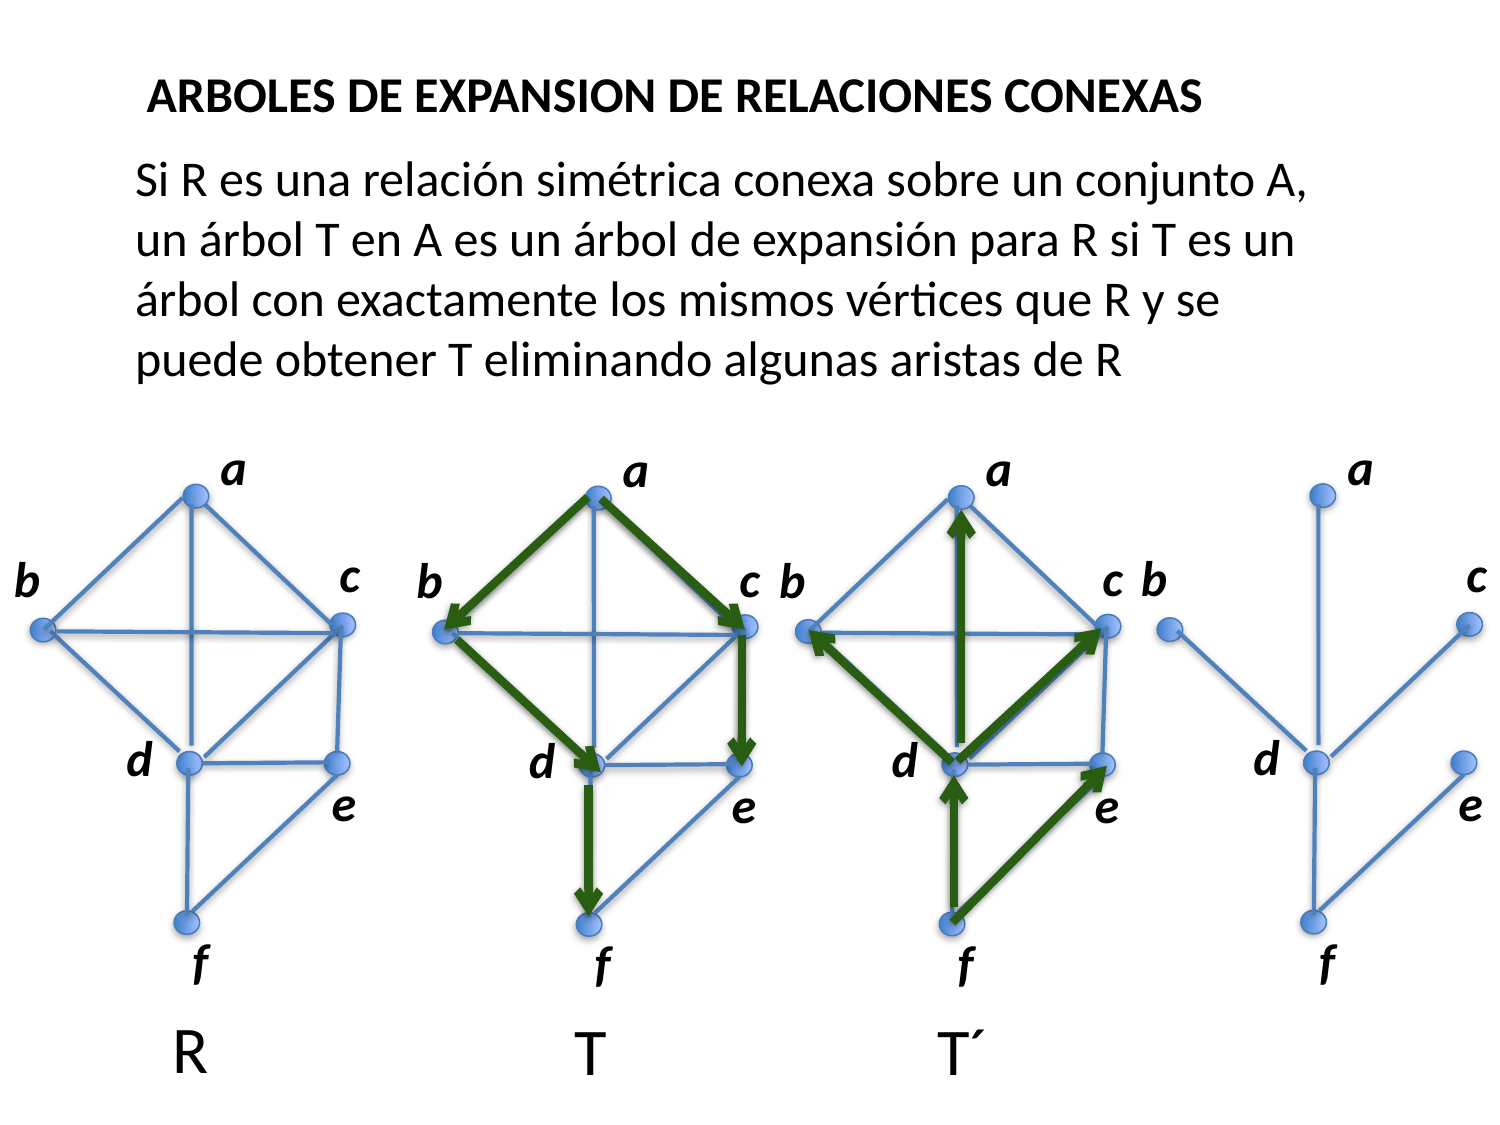

ARBOLES DE EXPANSION DE RELACIONES CONEXAS
Si R es una relación simétrica conexa sobre un conjunto A, un árbol T en A es un árbol de expansión para R si T es un árbol con exactamente los mismos vértices que R y se puede obtener T eliminando algunas aristas de R
a
a
a
a

c
c
b
c
b
c
b
b

d
d
d
d

e
e
e
e

f
f
f
f
R
T´
T